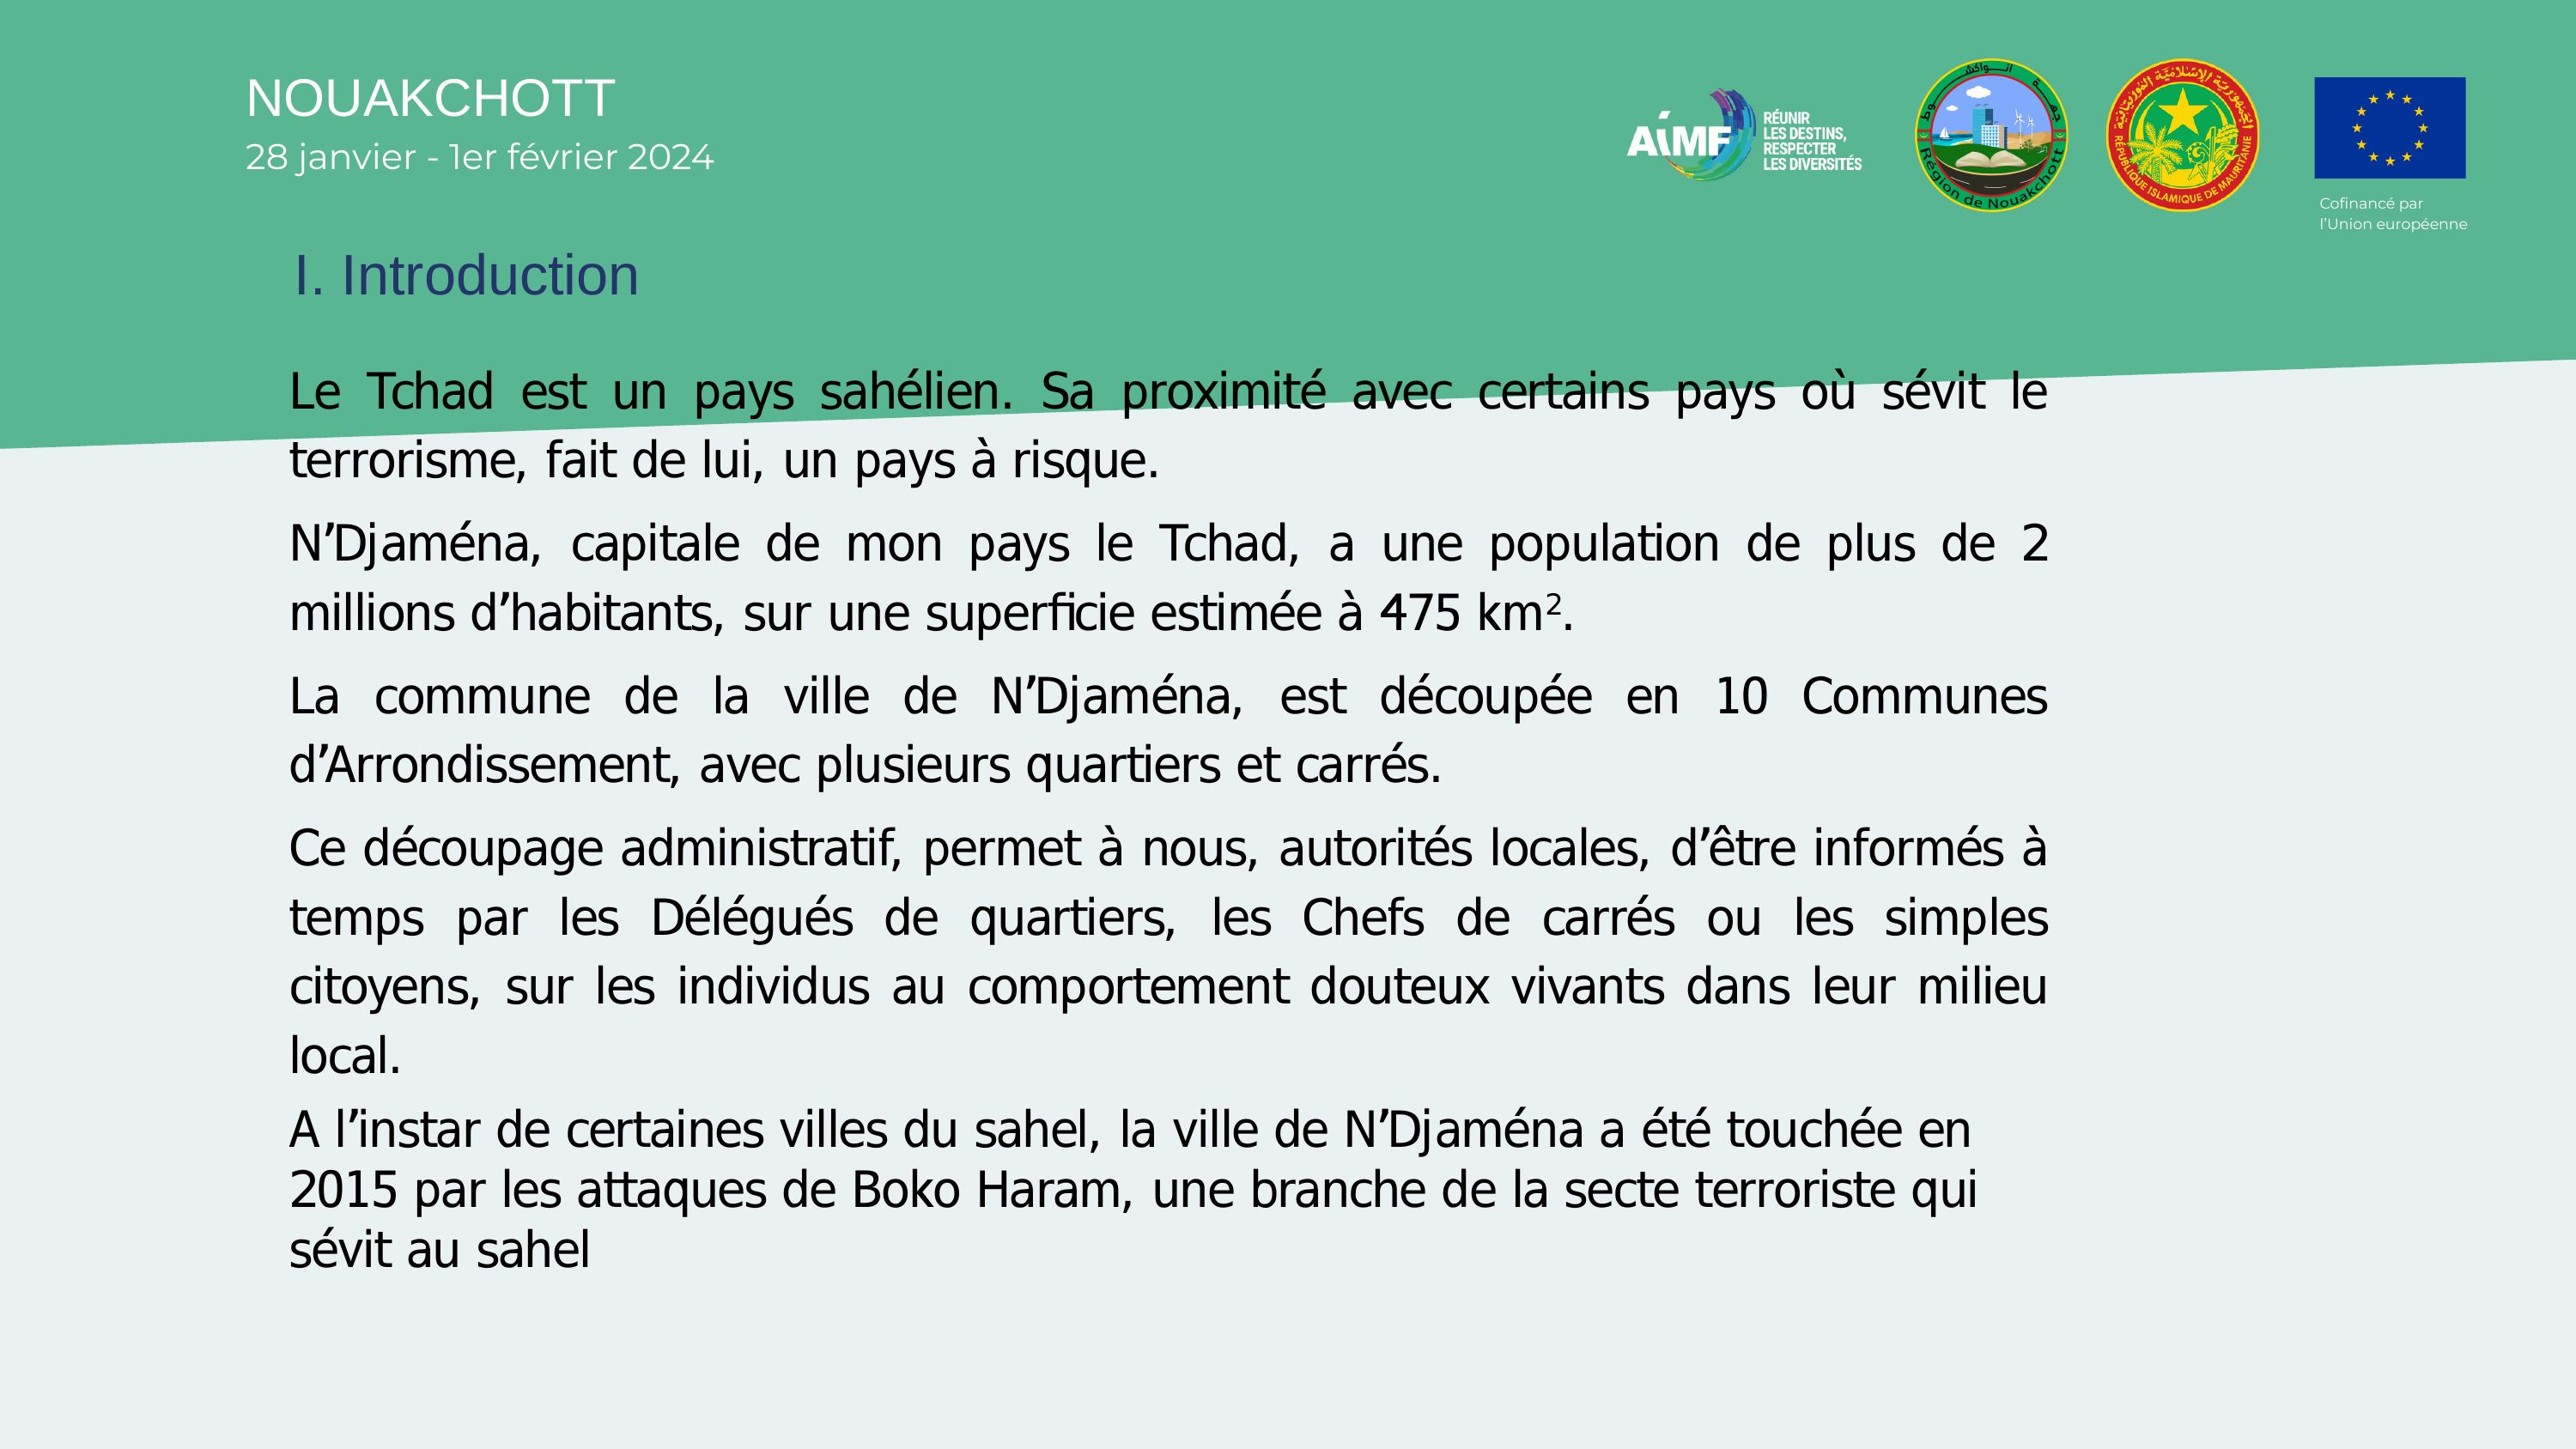

NOUAKCHOTT
28 janvier - 1er février 2024

Cofinancé par l’Union européenne
I. Introduction
Le Tchad est un pays sahélien. Sa proximité avec certains pays où sévit le terrorisme, fait de lui, un pays à risque.
N’Djaména, capitale de mon pays le Tchad, a une population de plus de 2 millions d’habitants, sur une superficie estimée à 475 km2.
La commune de la ville de N’Djaména, est découpée en 10 Communes d’Arrondissement, avec plusieurs quartiers et carrés.
Ce découpage administratif, permet à nous, autorités locales, d’être informés à temps par les Délégués de quartiers, les Chefs de carrés ou les simples citoyens, sur les individus au comportement douteux vivants dans leur milieu local.
A l’instar de certaines villes du sahel, la ville de N’Djaména a été touchée en 2015 par les attaques de Boko Haram, une branche de la secte terroriste qui sévit au sahel